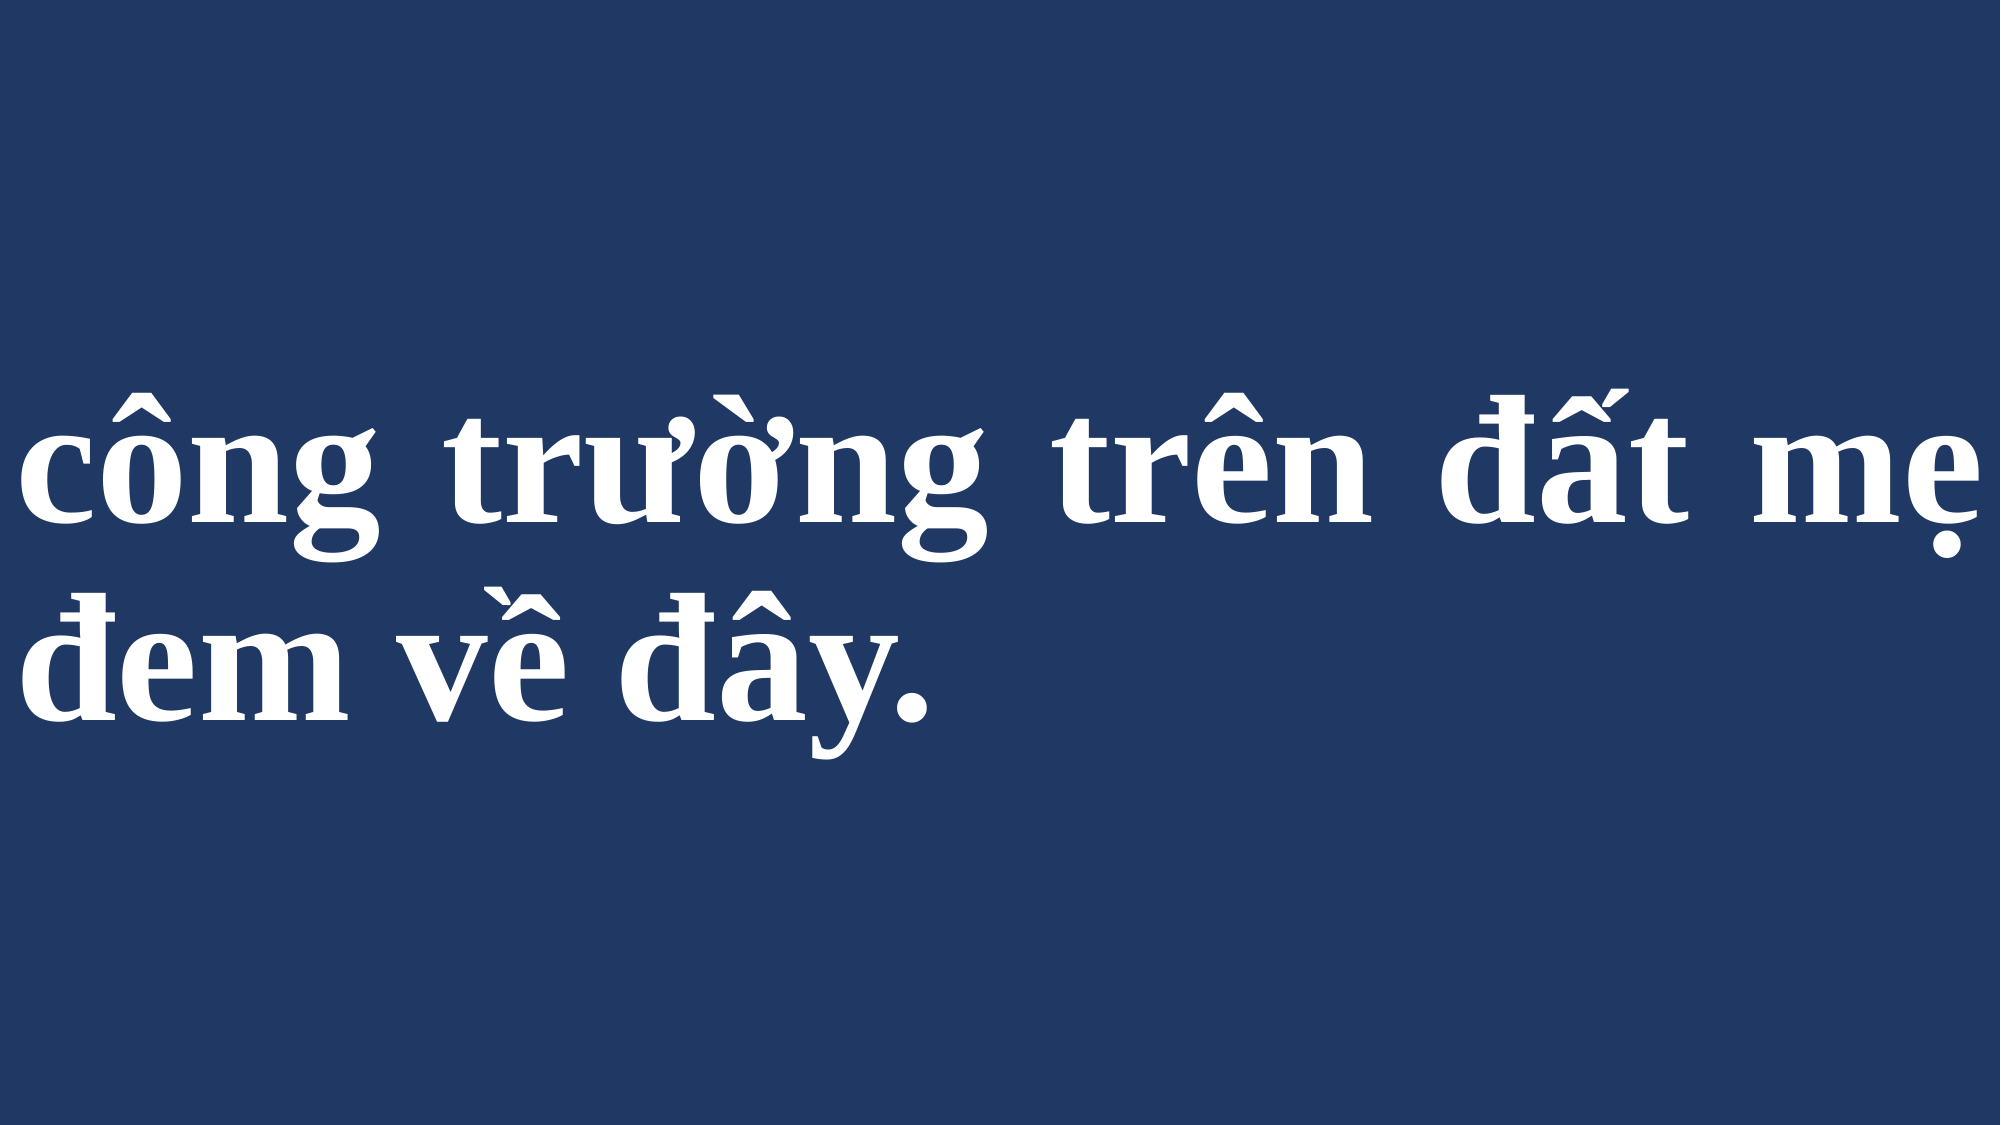

# công trường trên đất mẹ đem về đây.